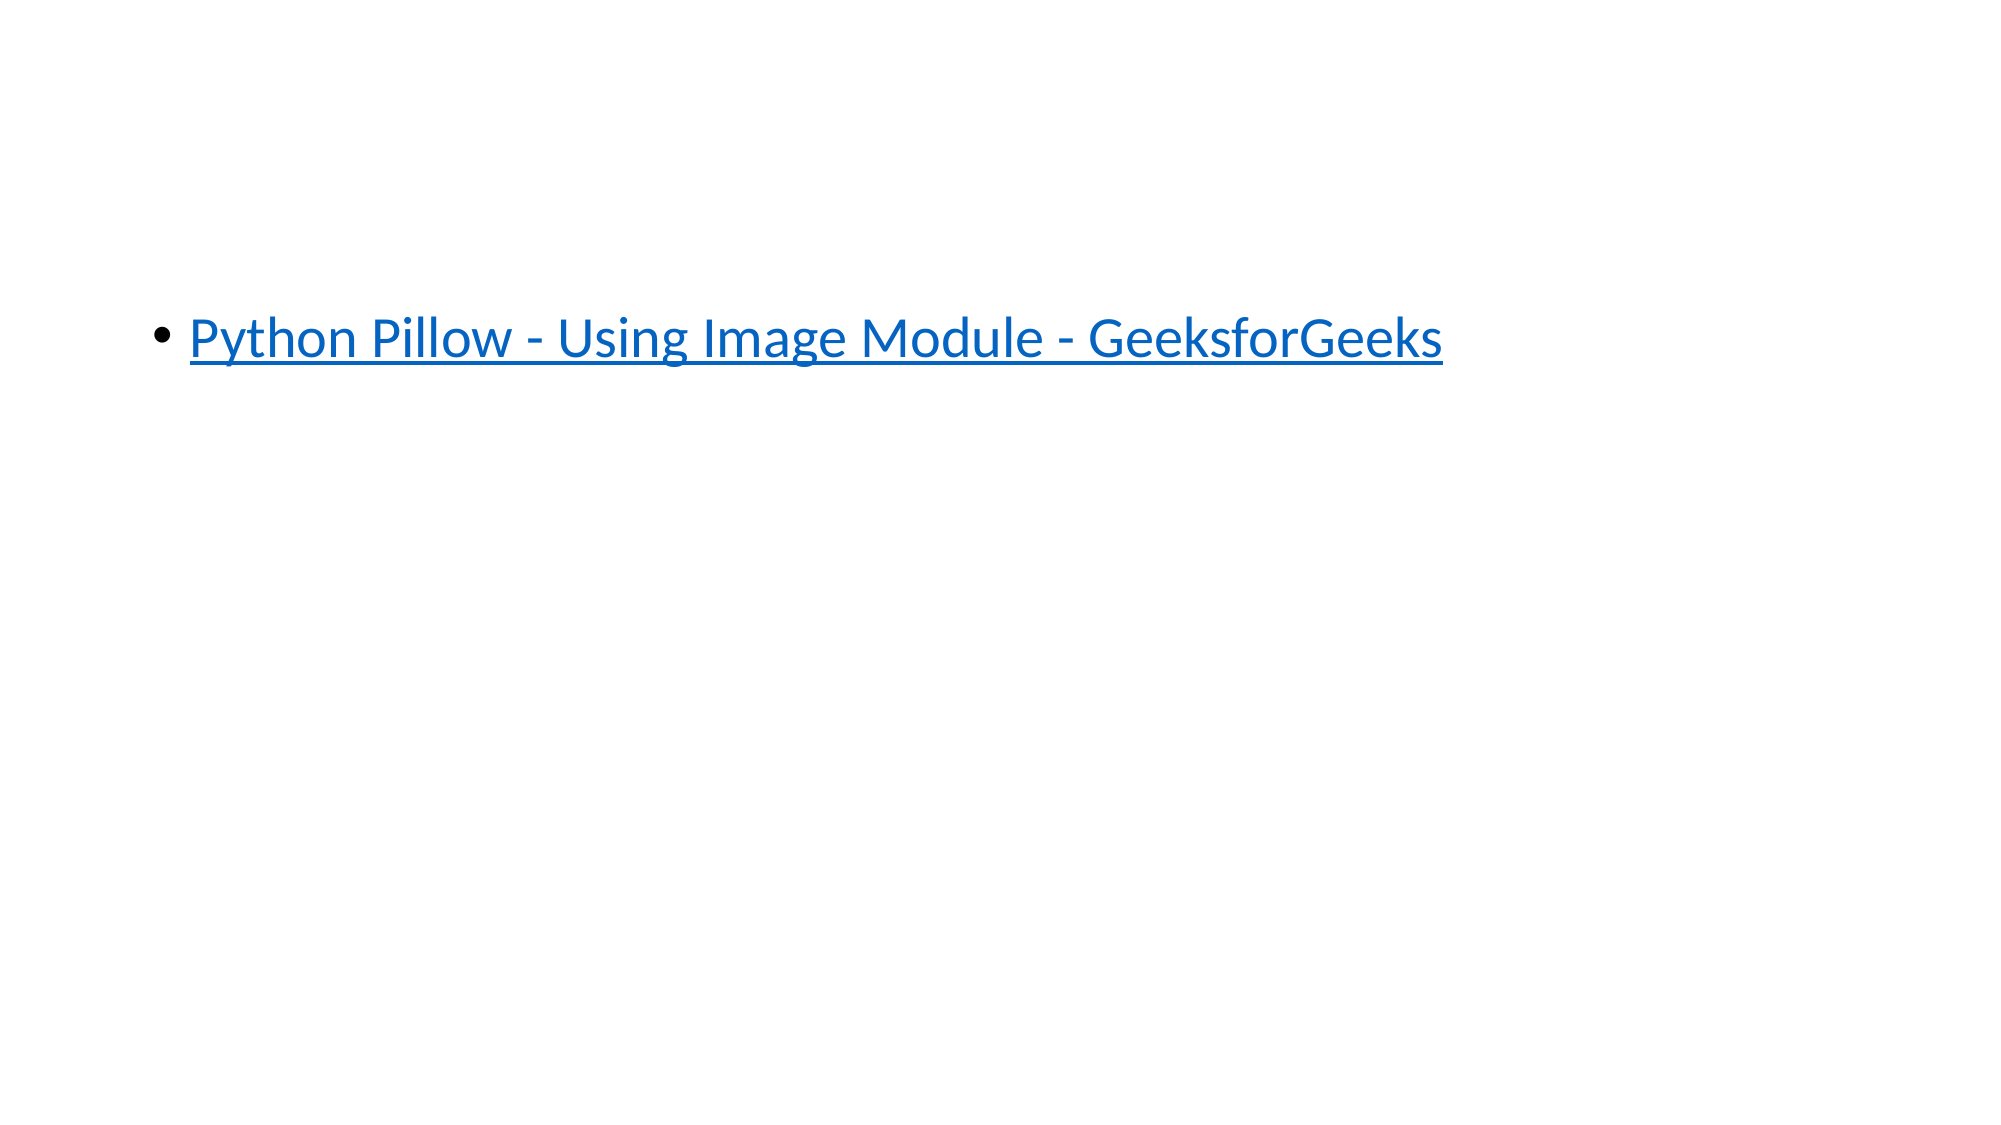

#
Python Pillow - Using Image Module - GeeksforGeeks